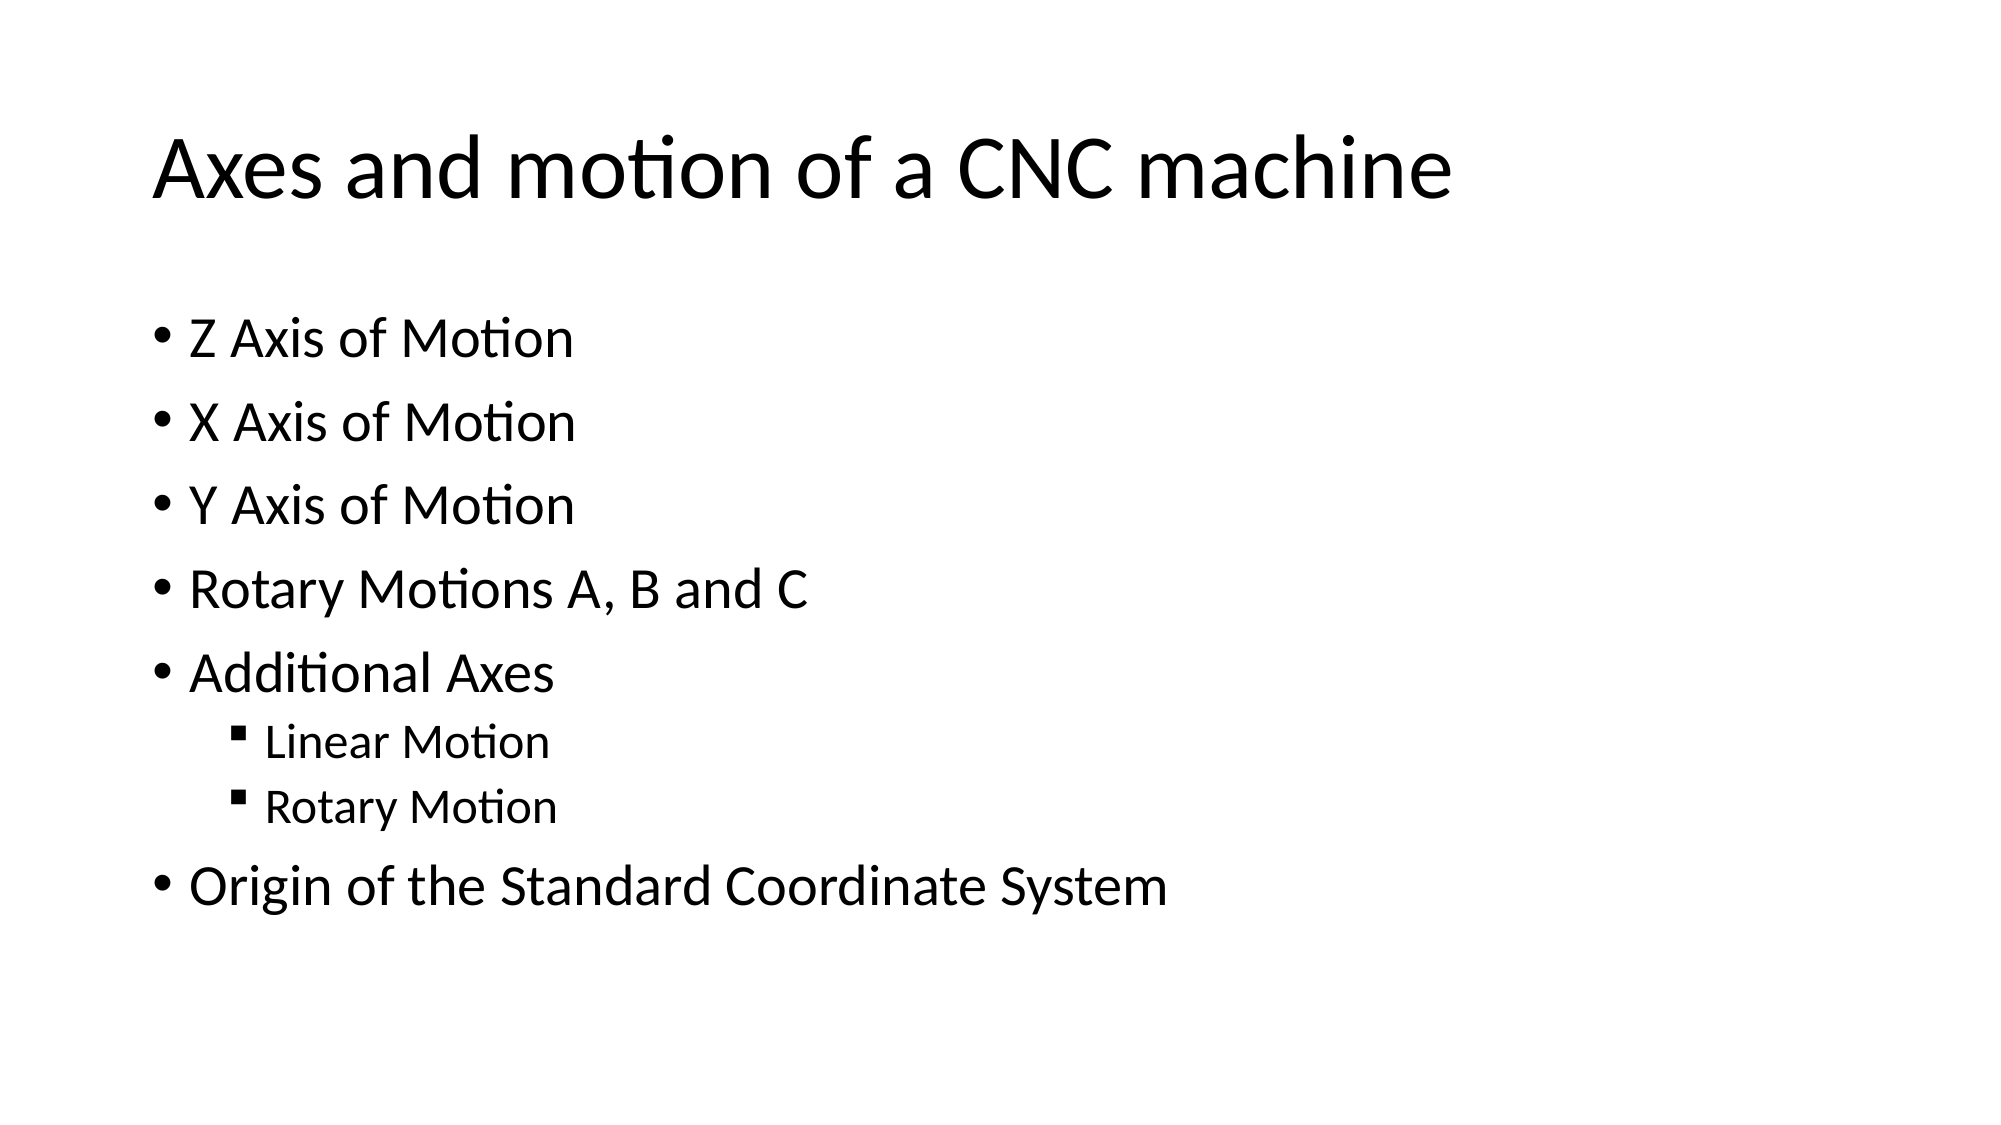

# Axes and motion of a CNC machine
Z Axis of Motion
X Axis of Motion
Y Axis of Motion
Rotary Motions A, B and C
Additional Axes
Linear Motion
Rotary Motion
Origin of the Standard Coordinate System